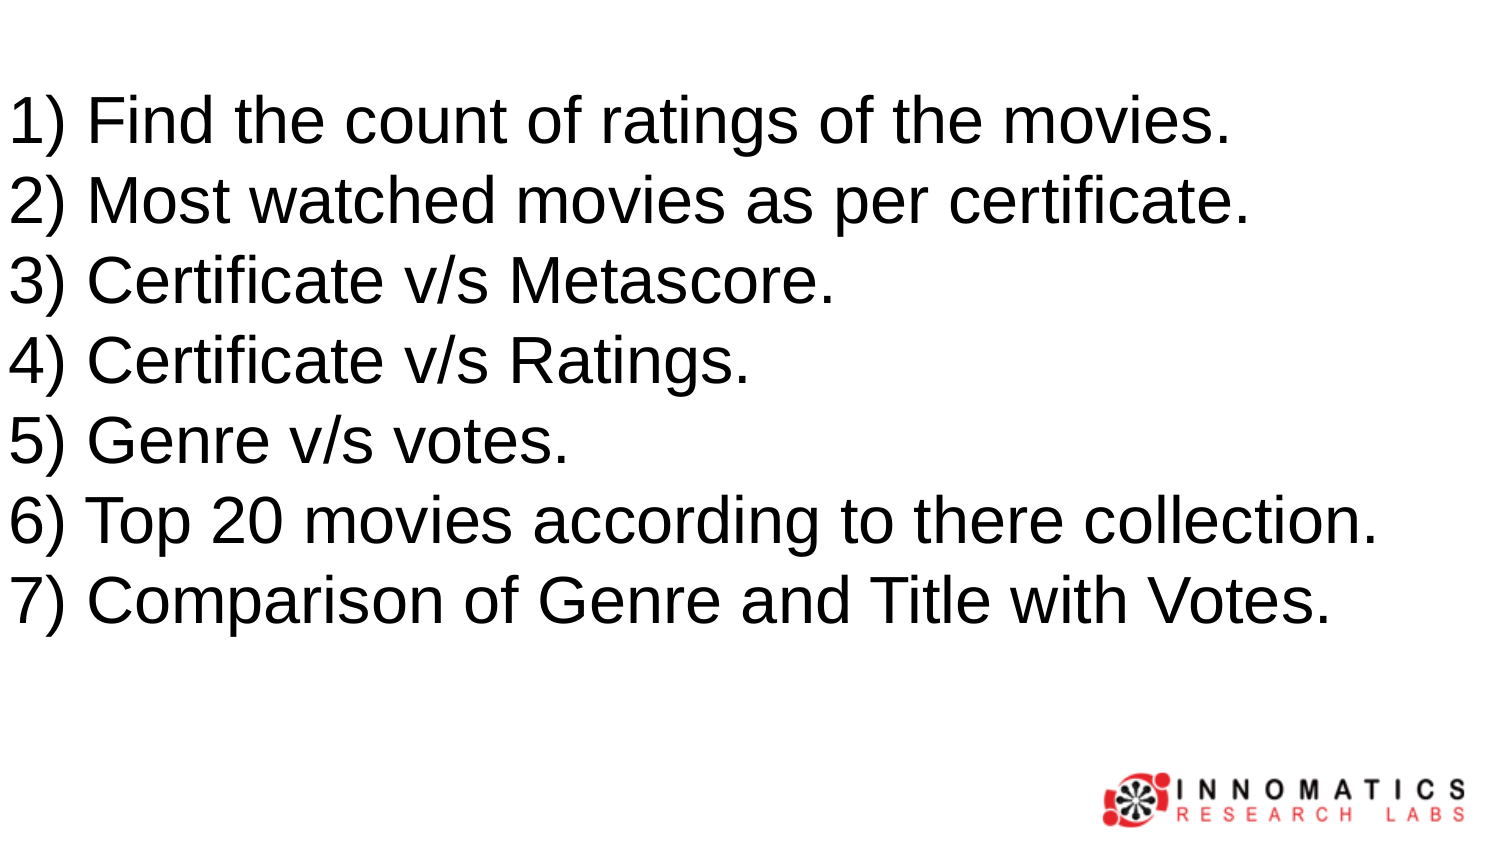

1) Find the count of ratings of the movies.
2) Most watched movies as per certificate.
3) Certificate v/s Metascore.
4) Certificate v/s Ratings.
5) Genre v/s votes.
6) Top 20 movies according to there collection.
7) Comparison of Genre and Title with Votes.